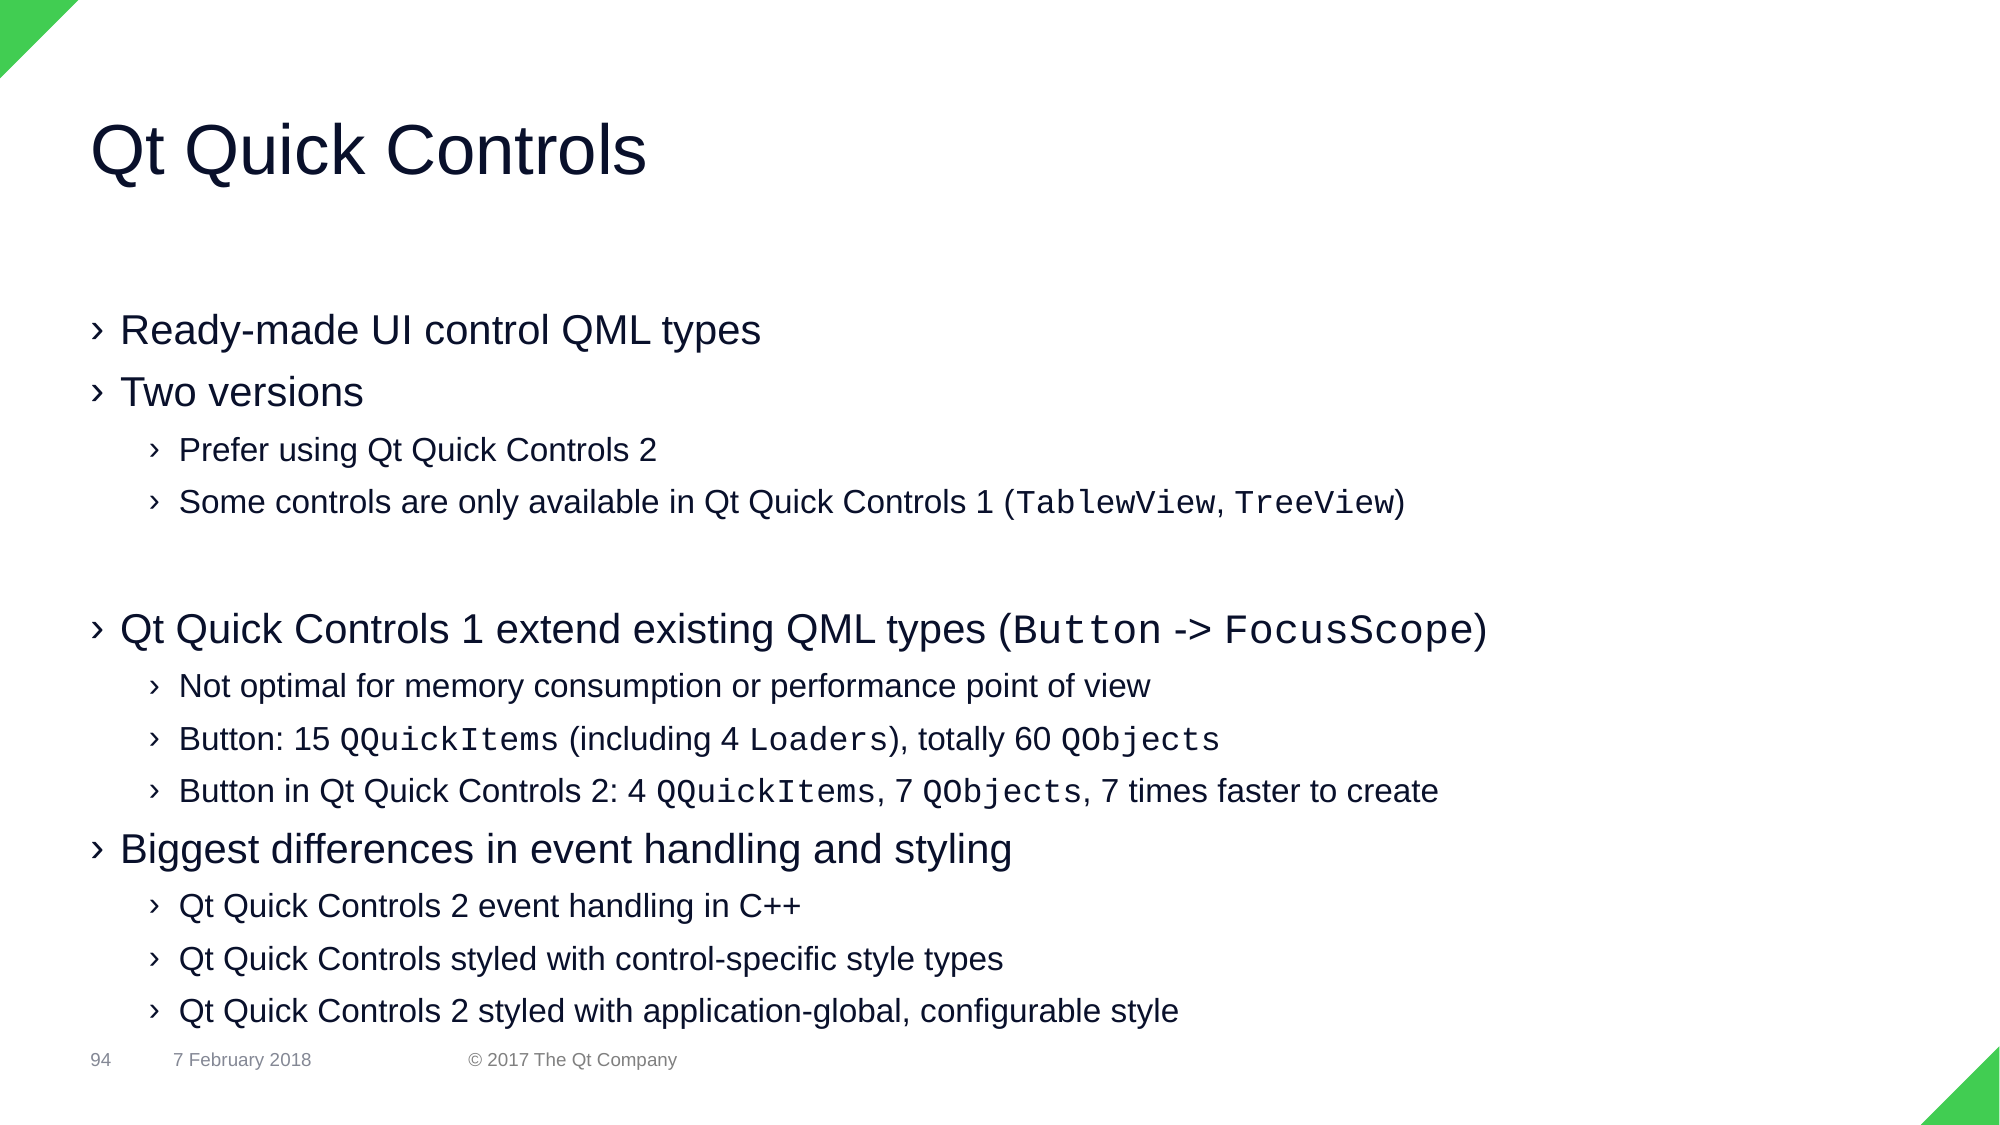

# Qt Quick Controls
Ready-made UI control QML types
Two versions
Prefer using Qt Quick Controls 2
Some controls are only available in Qt Quick Controls 1 (TablewView, TreeView)

Qt Quick Controls 1 extend existing QML types (Button -> FocusScope)
Not optimal for memory consumption or performance point of view
Button: 15 QQuickItems (including 4 Loaders), totally 60 QObjects
Button in Qt Quick Controls 2: 4 QQuickItems, 7 QObjects, 7 times faster to create
Biggest differences in event handling and styling
Qt Quick Controls 2 event handling in C++
Qt Quick Controls styled with control-specific style types
Qt Quick Controls 2 styled with application-global, configurable style

94
7 February 2018
© 2017 The Qt Company